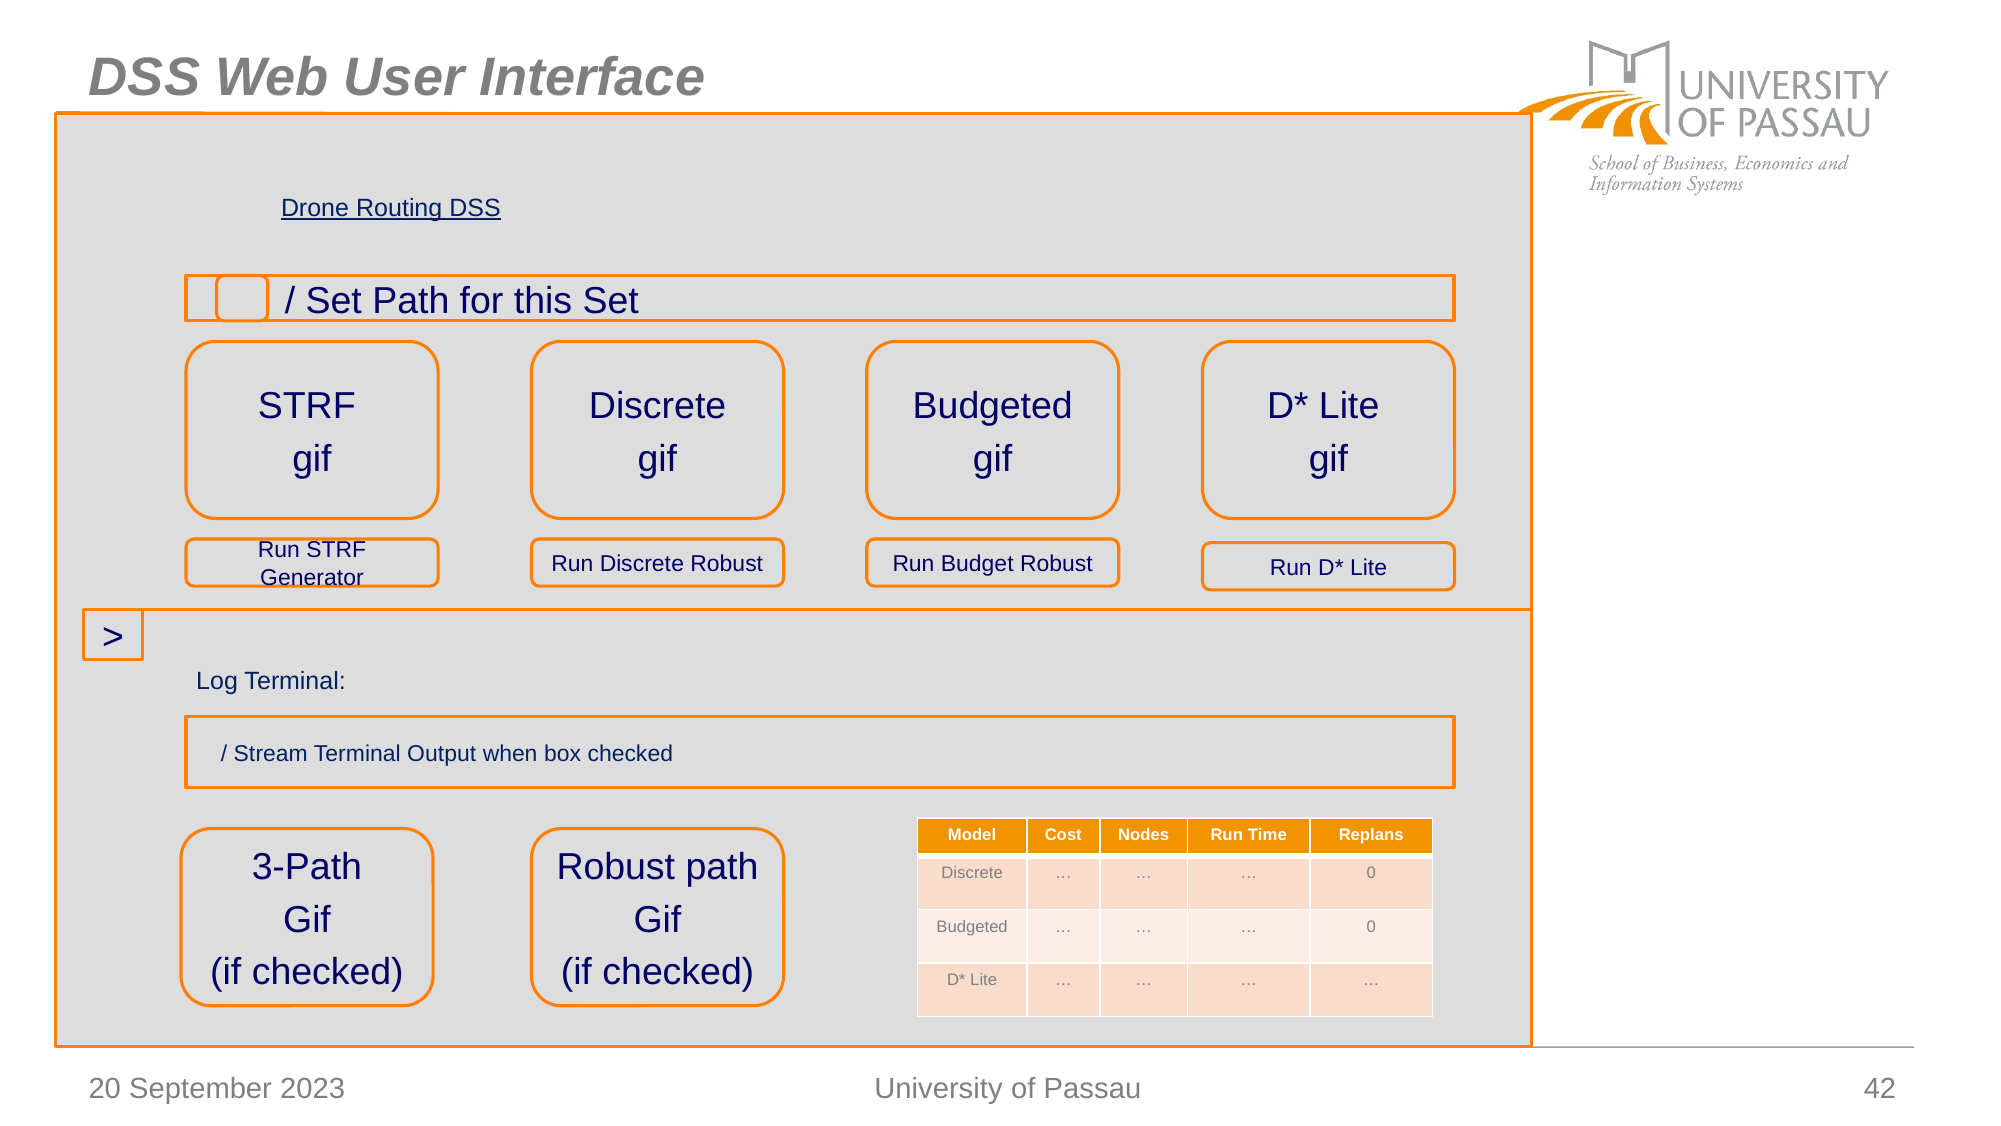

# DSS Web User Interface

Drone Routing DSS
        / Set Path for this Set

STRF
gif
Discrete
gif
Budgeted
gif
D* Lite
gif
Run STRF Generator
Run Discrete Robust
Run Budget Robust
Run D* Lite
>
Log Terminal:

/ Stream Terminal Output when box checked
| Model | Cost | Nodes | Run Time | Replans |
| --- | --- | --- | --- | --- |
| Discrete | … | … | … | 0 |
| Budgeted | … | … | … | 0 |
| D\* Lite | … | … | … | … |
3-Path
Gif
(if checked)
Robust path
Gif
(if checked)
20 September 2023
University of Passau
42